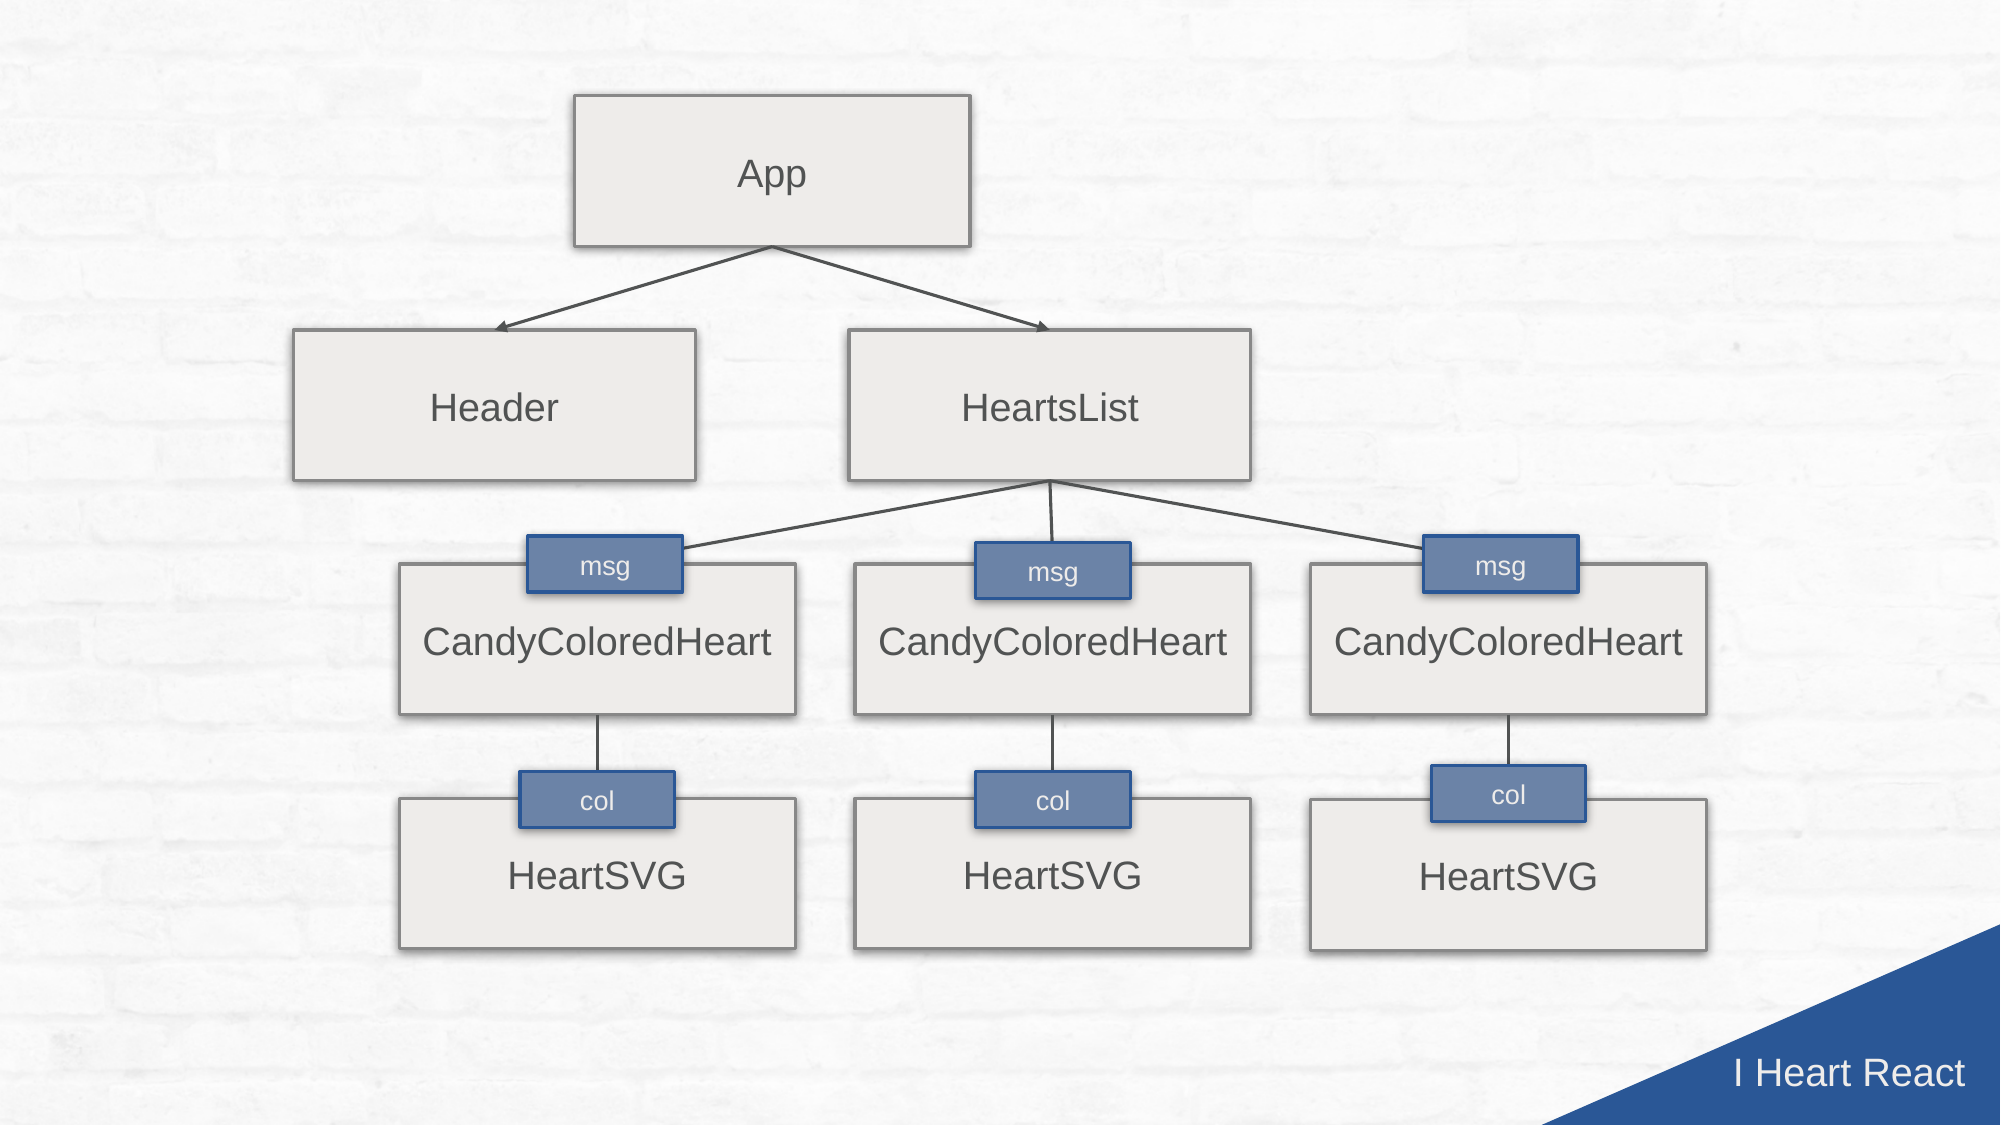

App
Header
HeartsList
msg
msg
msg
CandyColoredHeart
CandyColoredHeart
CandyColoredHeart
col
col
col
HeartSVG
HeartSVG
HeartSVG

I Heart React